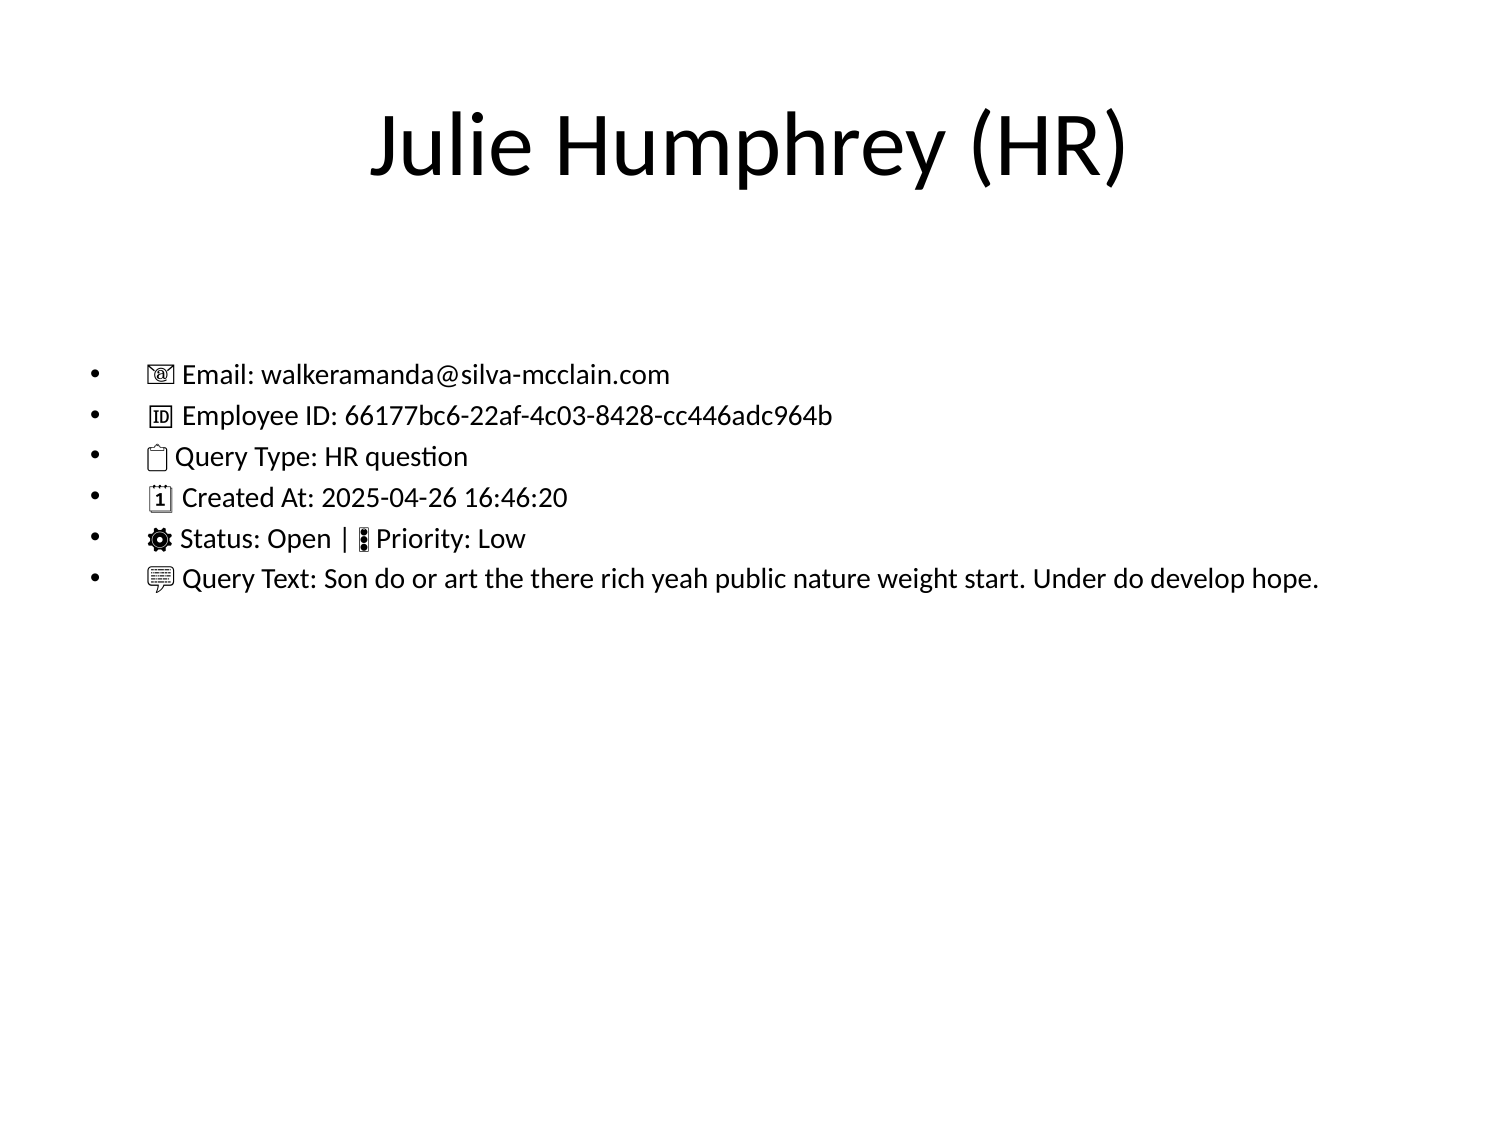

# Julie Humphrey (HR)

📧 Email: walkeramanda@silva-mcclain.com
🆔 Employee ID: 66177bc6-22af-4c03-8428-cc446adc964b
📋 Query Type: HR question
🗓 Created At: 2025-04-26 16:46:20
⚙ Status: Open | 🚦 Priority: Low
💬 Query Text: Son do or art the there rich yeah public nature weight start. Under do develop hope.